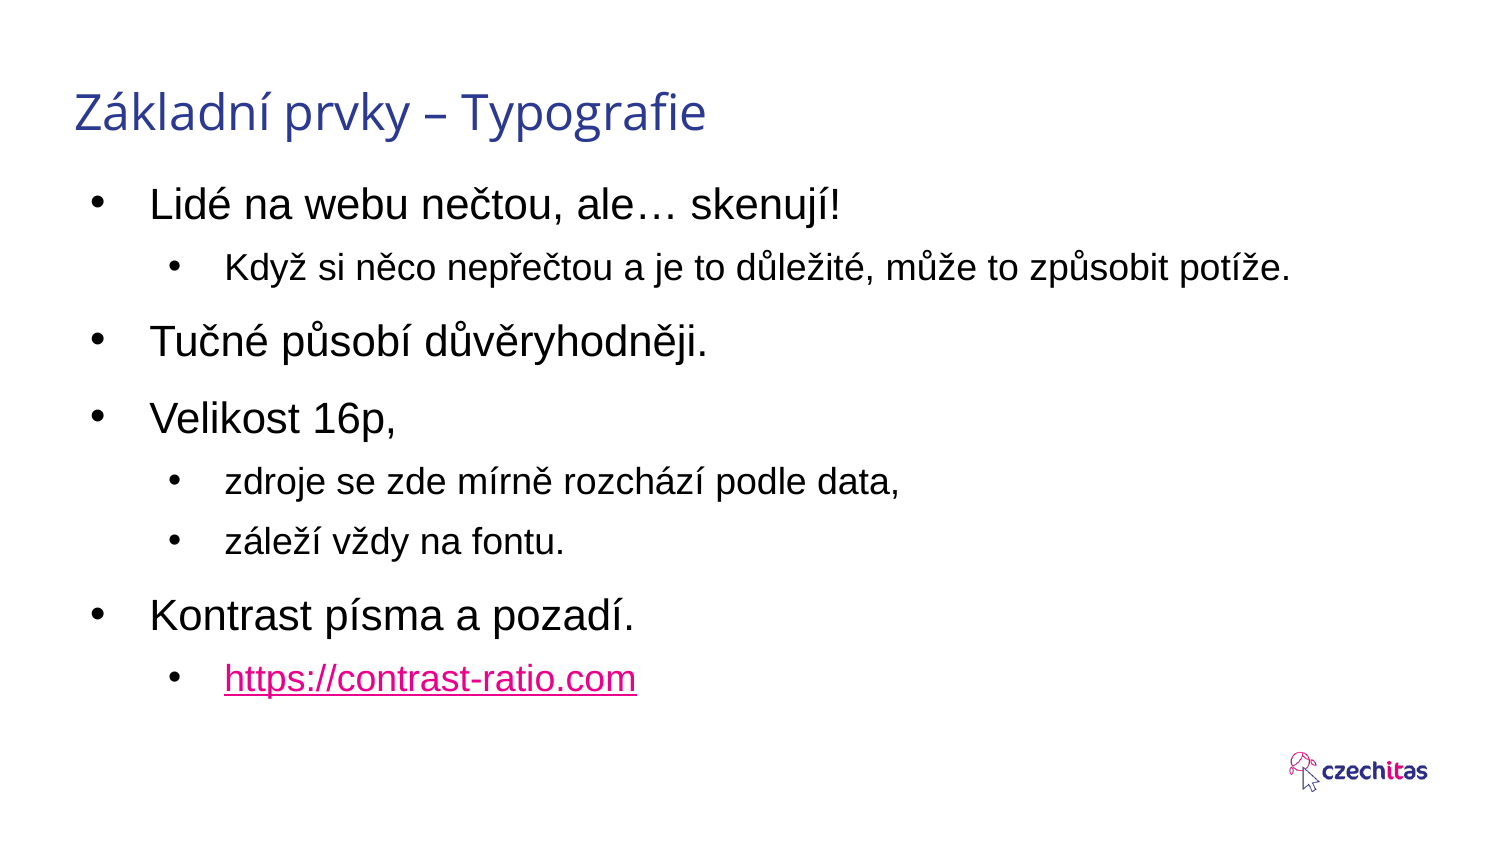

# Základní prvky – Typografie
Lidé na webu nečtou, ale… skenují!
Když si něco nepřečtou a je to důležité, může to způsobit potíže.
Tučné působí důvěryhodněji.
Velikost 16p,
zdroje se zde mírně rozchází podle data,
záleží vždy na fontu.
Kontrast písma a pozadí.
https://contrast-ratio.com